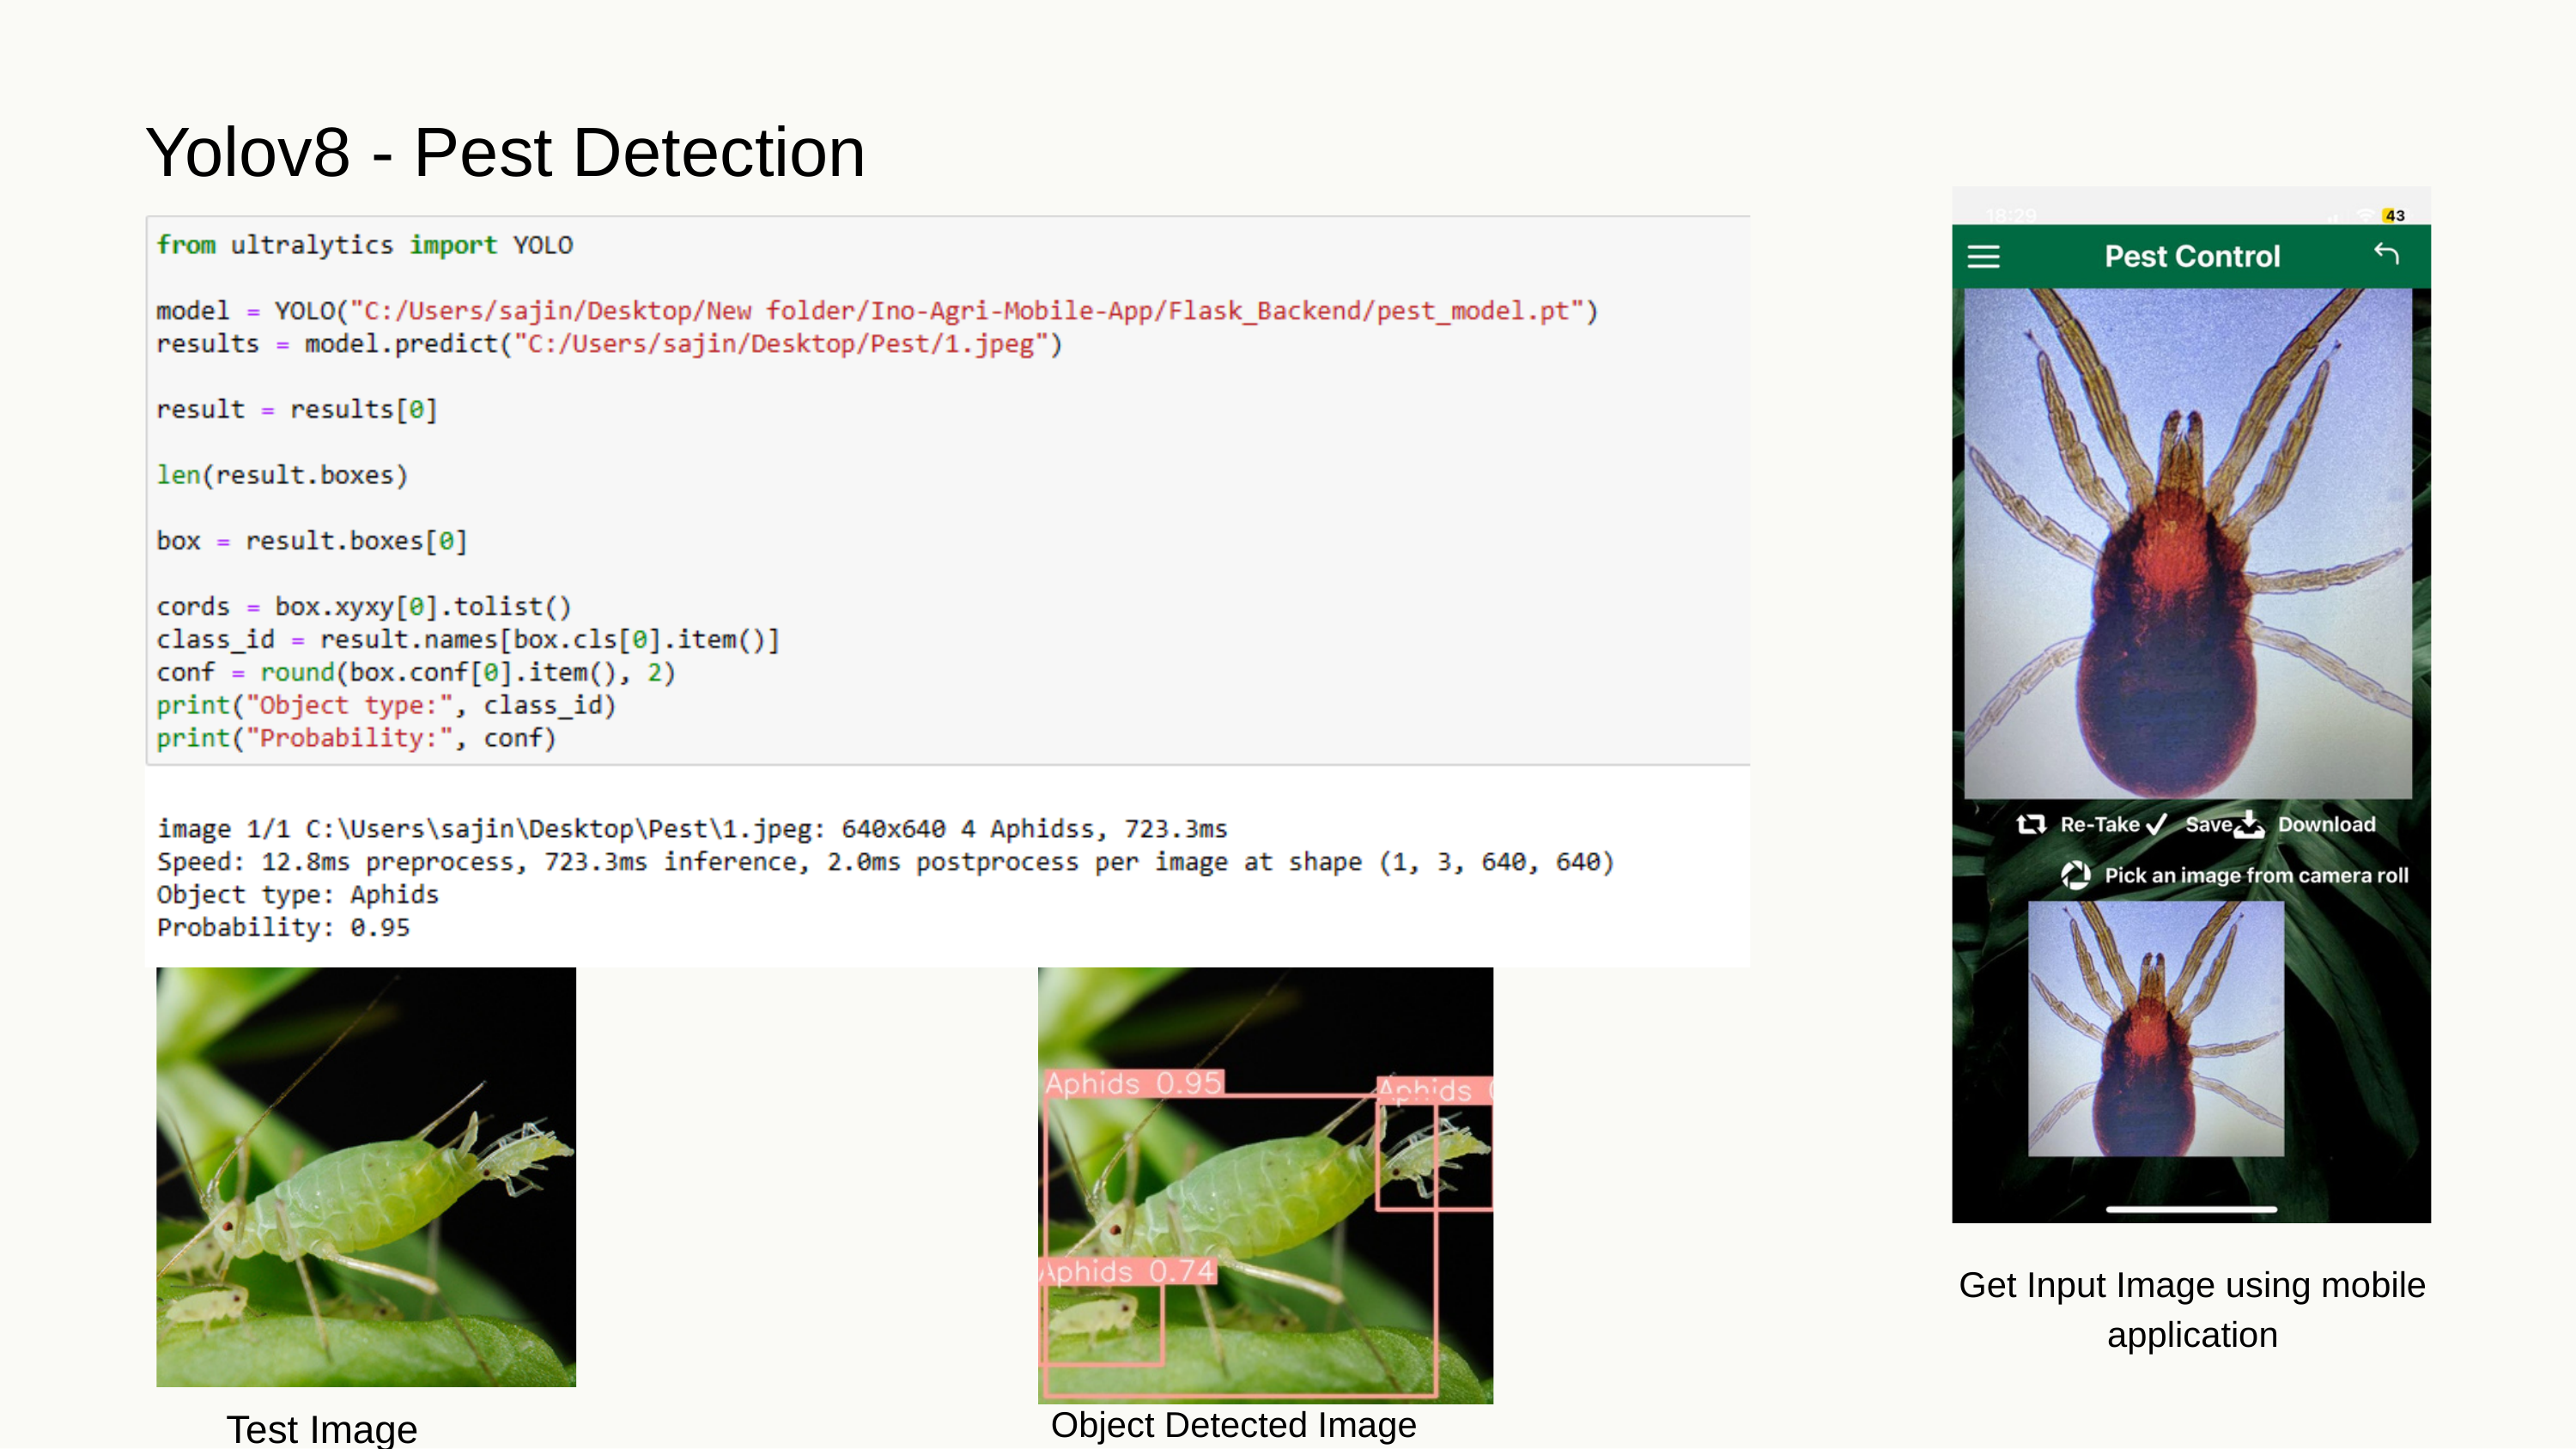

Yolov8 - Pest Detection

Get Input Image using mobile application
Object Detected Image
Test Image